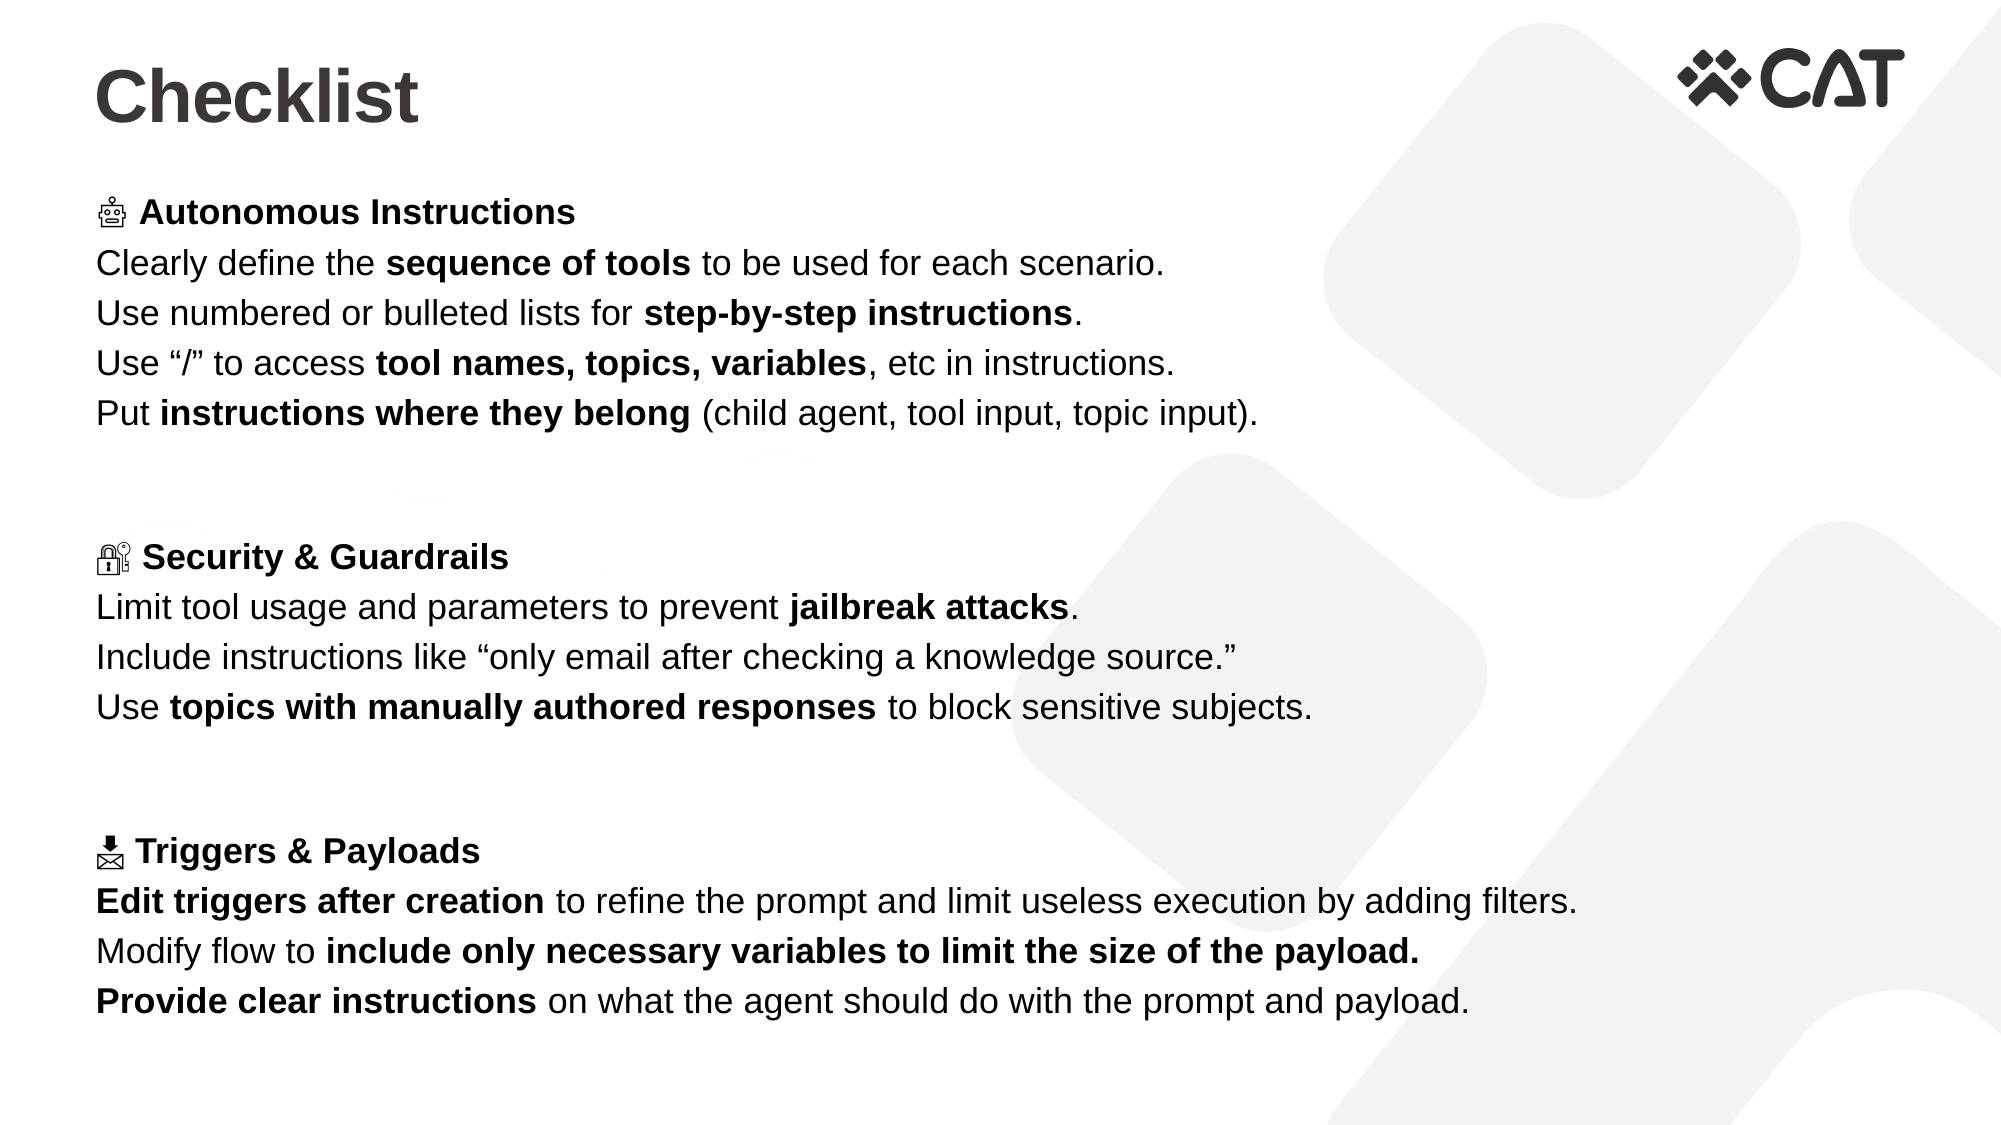

# Checklist
🤖 Autonomous Instructions
Clearly define the sequence of tools to be used for each scenario.
Use numbered or bulleted lists for step-by-step instructions.
Use “/” to access tool names, topics, variables, etc in instructions.
Put instructions where they belong (child agent, tool input, topic input).

🔐 Security & Guardrails
Limit tool usage and parameters to prevent jailbreak attacks.
Include instructions like “only email after checking a knowledge source.”
Use topics with manually authored responses to block sensitive subjects.

📩 Triggers & Payloads
Edit triggers after creation to refine the prompt and limit useless execution by adding filters.
Modify flow to include only necessary variables to limit the size of the payload.
Provide clear instructions on what the agent should do with the prompt and payload.